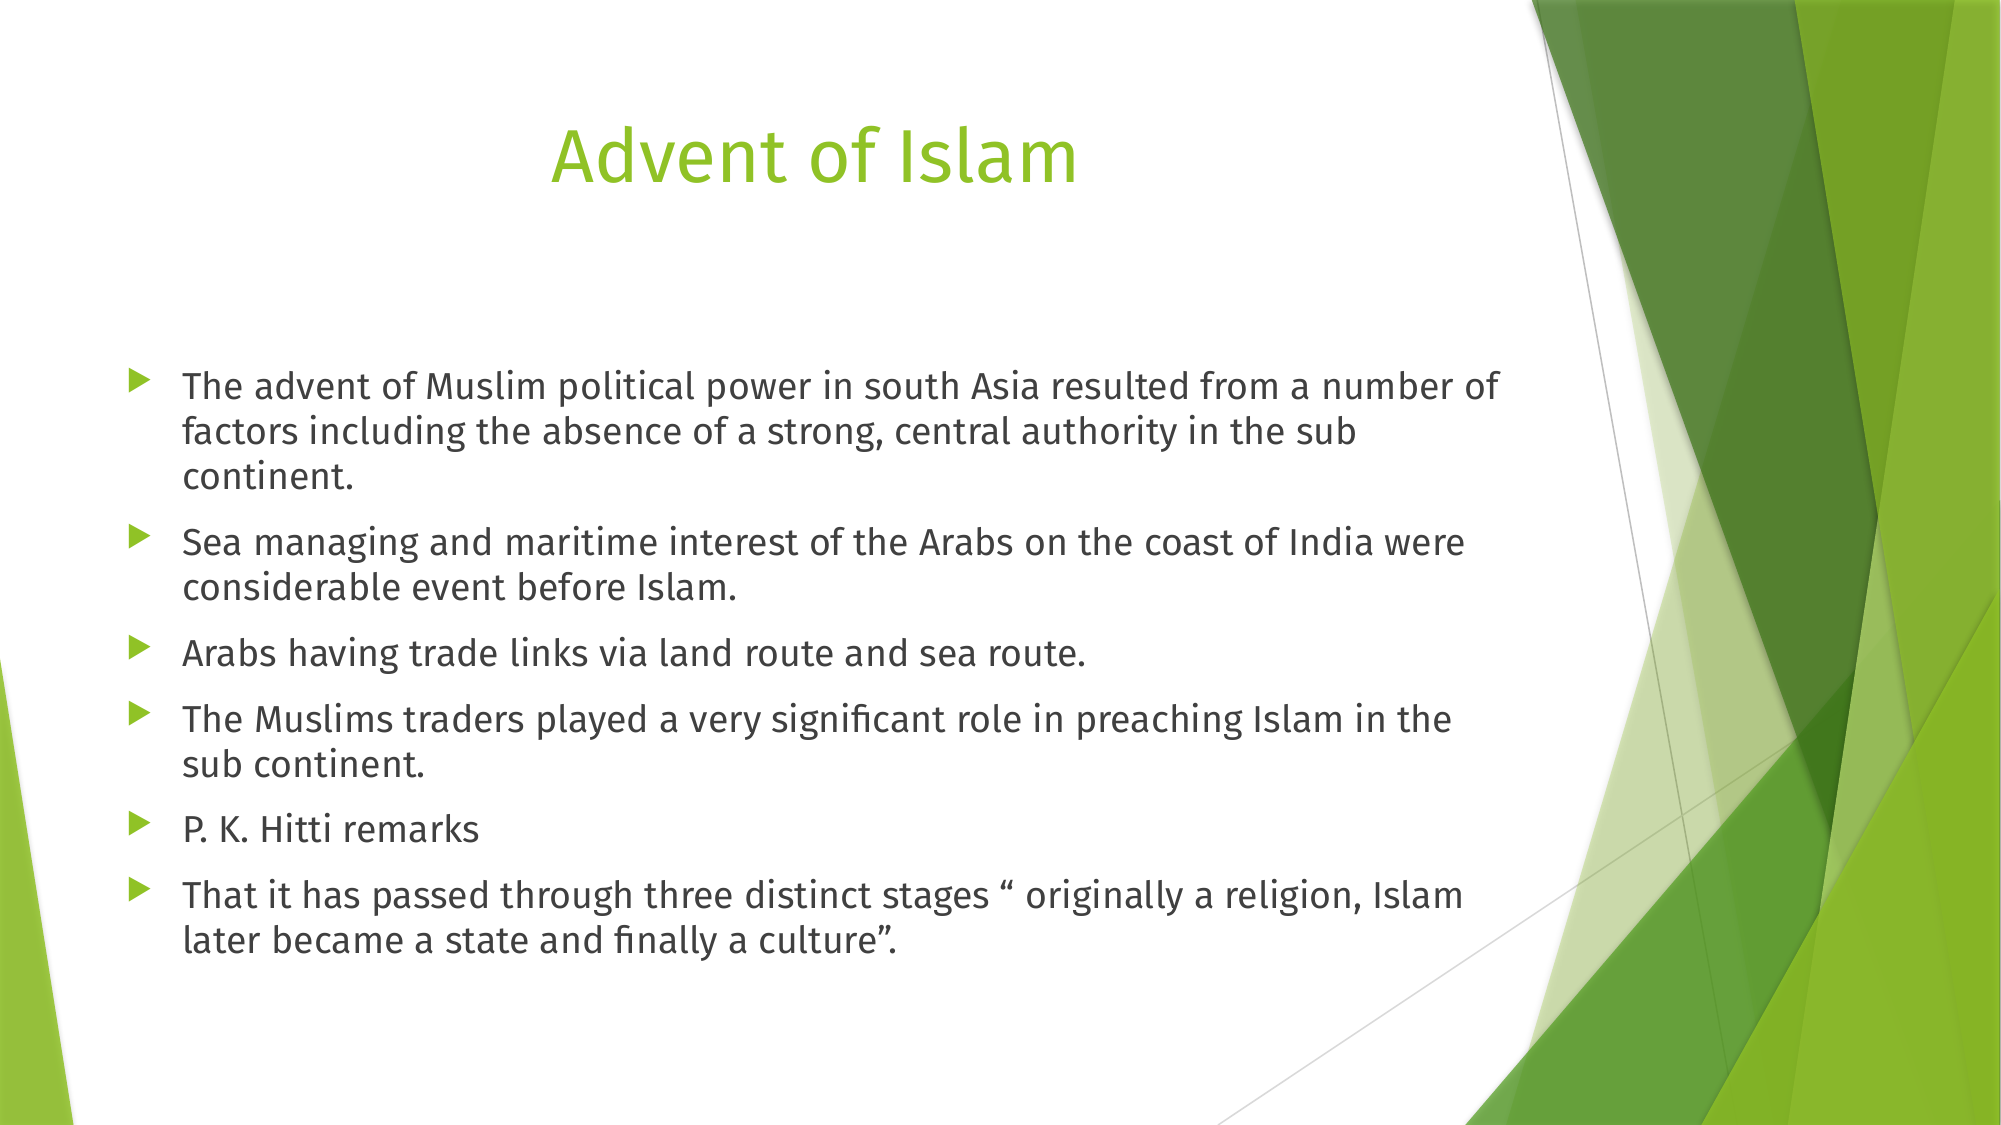

# Advent of Islam
The advent of Muslim political power in south Asia resulted from a number of factors including the absence of a strong, central authority in the sub continent.
Sea managing and maritime interest of the Arabs on the coast of India were considerable event before Islam.
Arabs having trade links via land route and sea route.
The Muslims traders played a very significant role in preaching Islam in the sub continent.
P. K. Hitti remarks
That it has passed through three distinct stages “ originally a religion, Islam later became a state and finally a culture”.